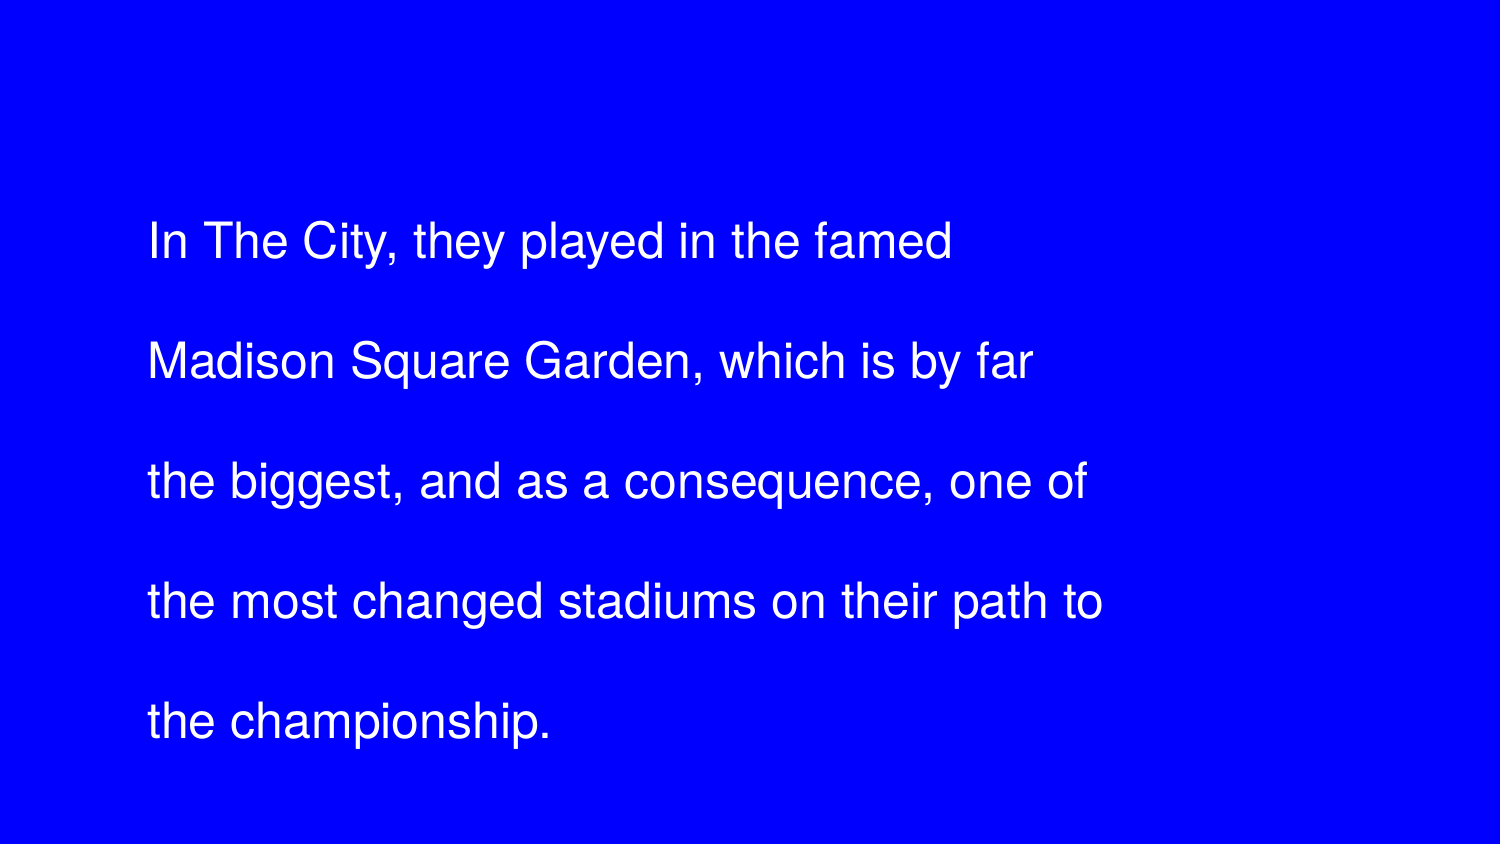

In The City, they played in the famed Madison Square Garden, which is by far the biggest, and as a consequence, one of the most changed stadiums on their path to the championship.